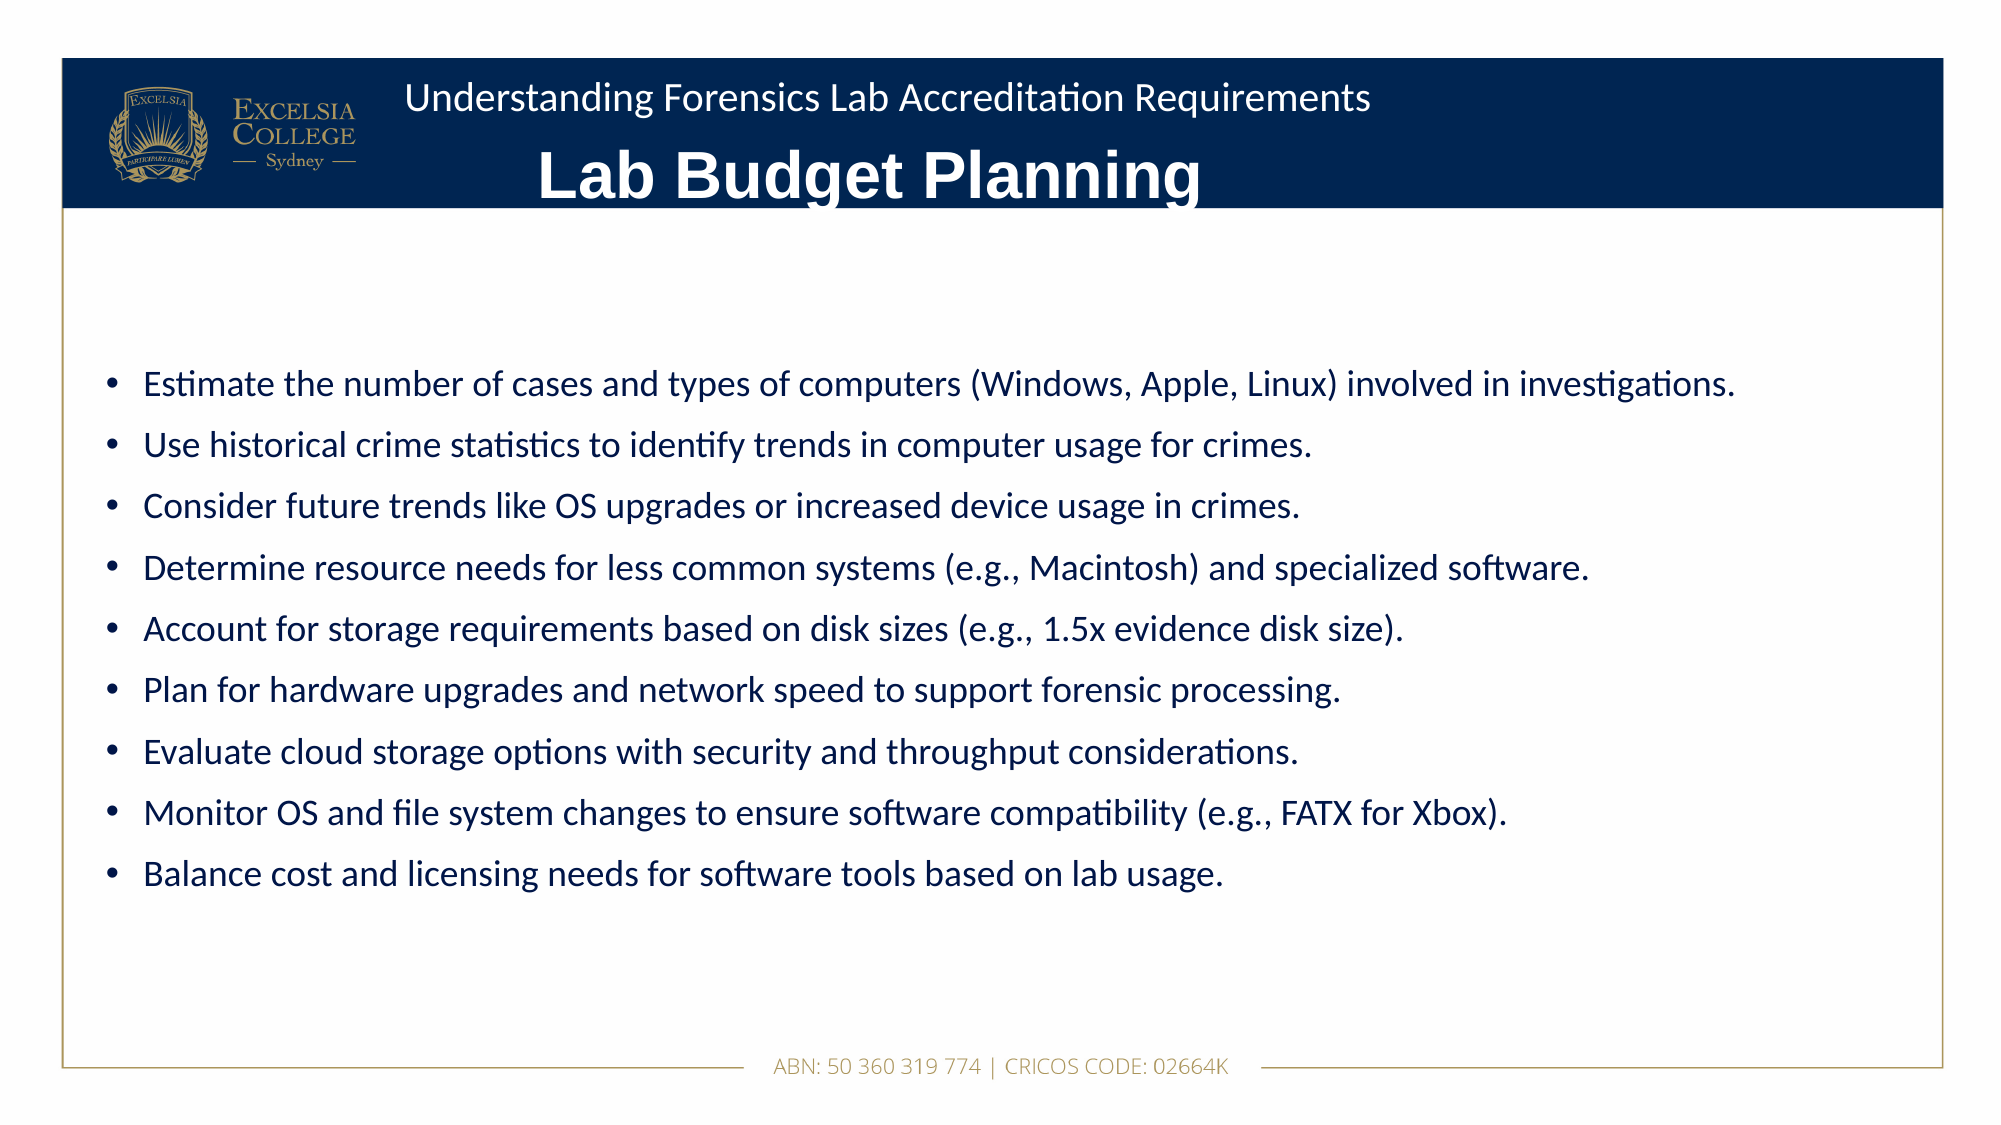

# Understanding Forensics Lab Accreditation Requirements
Lab Budget Planning
Estimate the number of cases and types of computers (Windows, Apple, Linux) involved in investigations.
Use historical crime statistics to identify trends in computer usage for crimes.
Consider future trends like OS upgrades or increased device usage in crimes.
Determine resource needs for less common systems (e.g., Macintosh) and specialized software.
Account for storage requirements based on disk sizes (e.g., 1.5x evidence disk size).
Plan for hardware upgrades and network speed to support forensic processing.
Evaluate cloud storage options with security and throughput considerations.
Monitor OS and file system changes to ensure software compatibility (e.g., FATX for Xbox).
Balance cost and licensing needs for software tools based on lab usage.